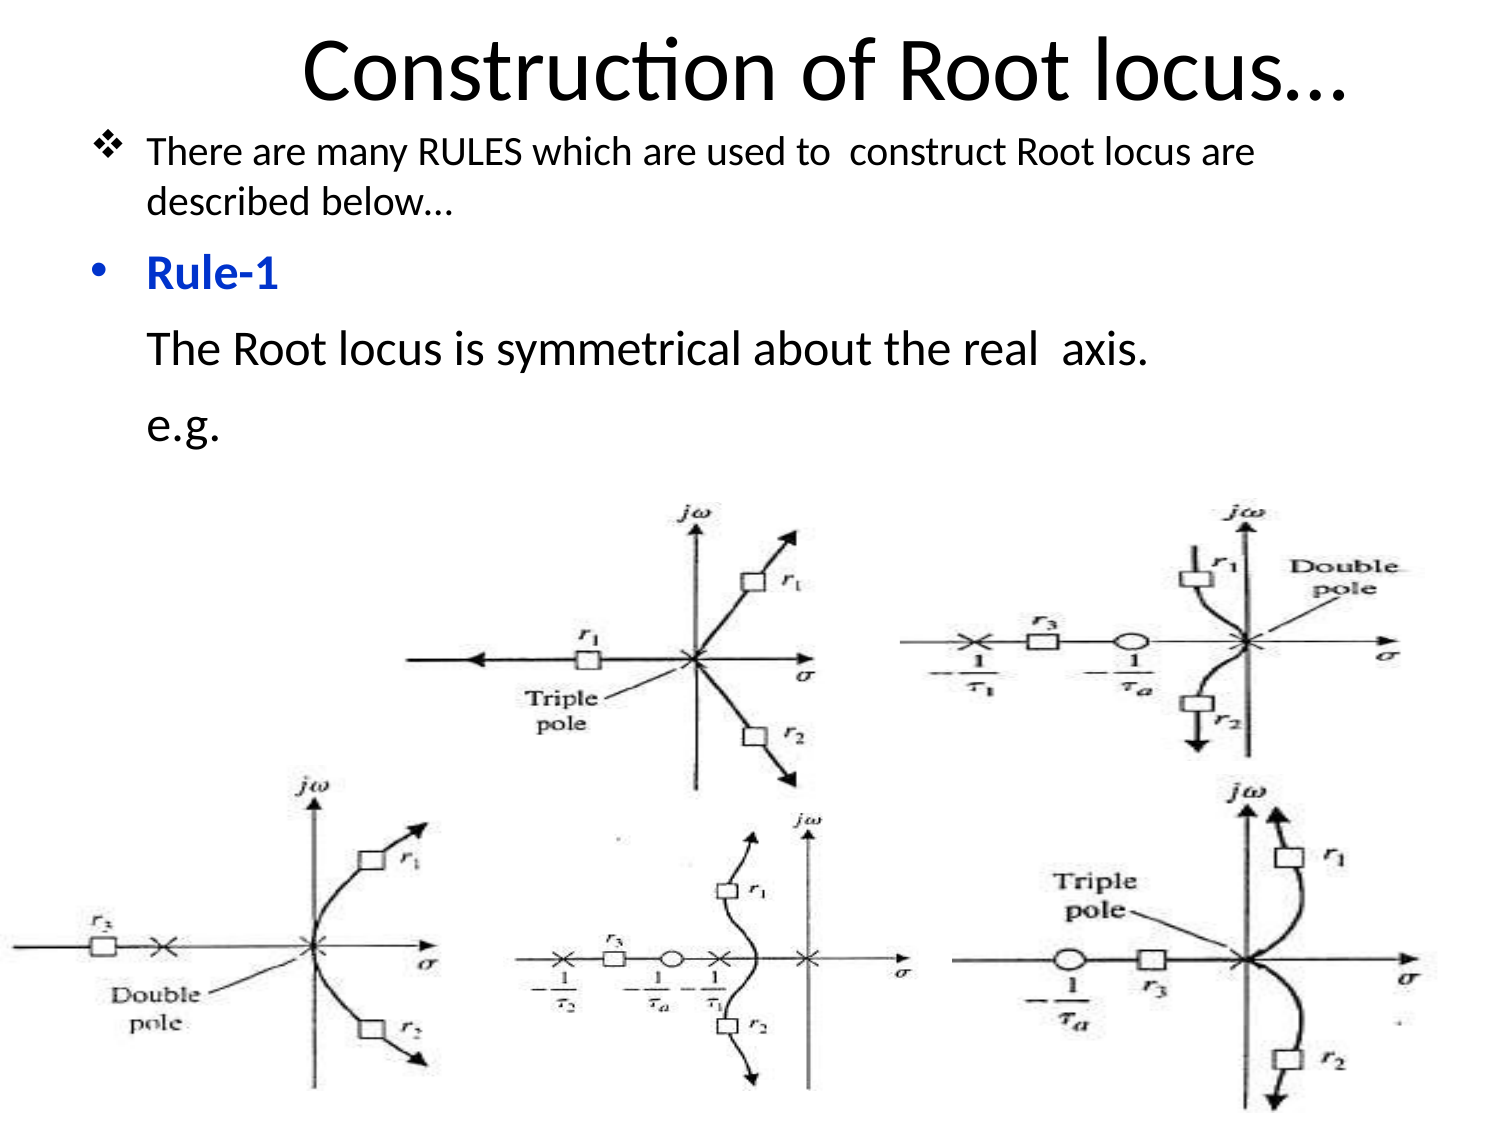

# Construction of Root locus…
There are many RULES which are used to  construct Root locus are described below…
Rule-1
The Root locus is symmetrical about the real  axis.
e.g.